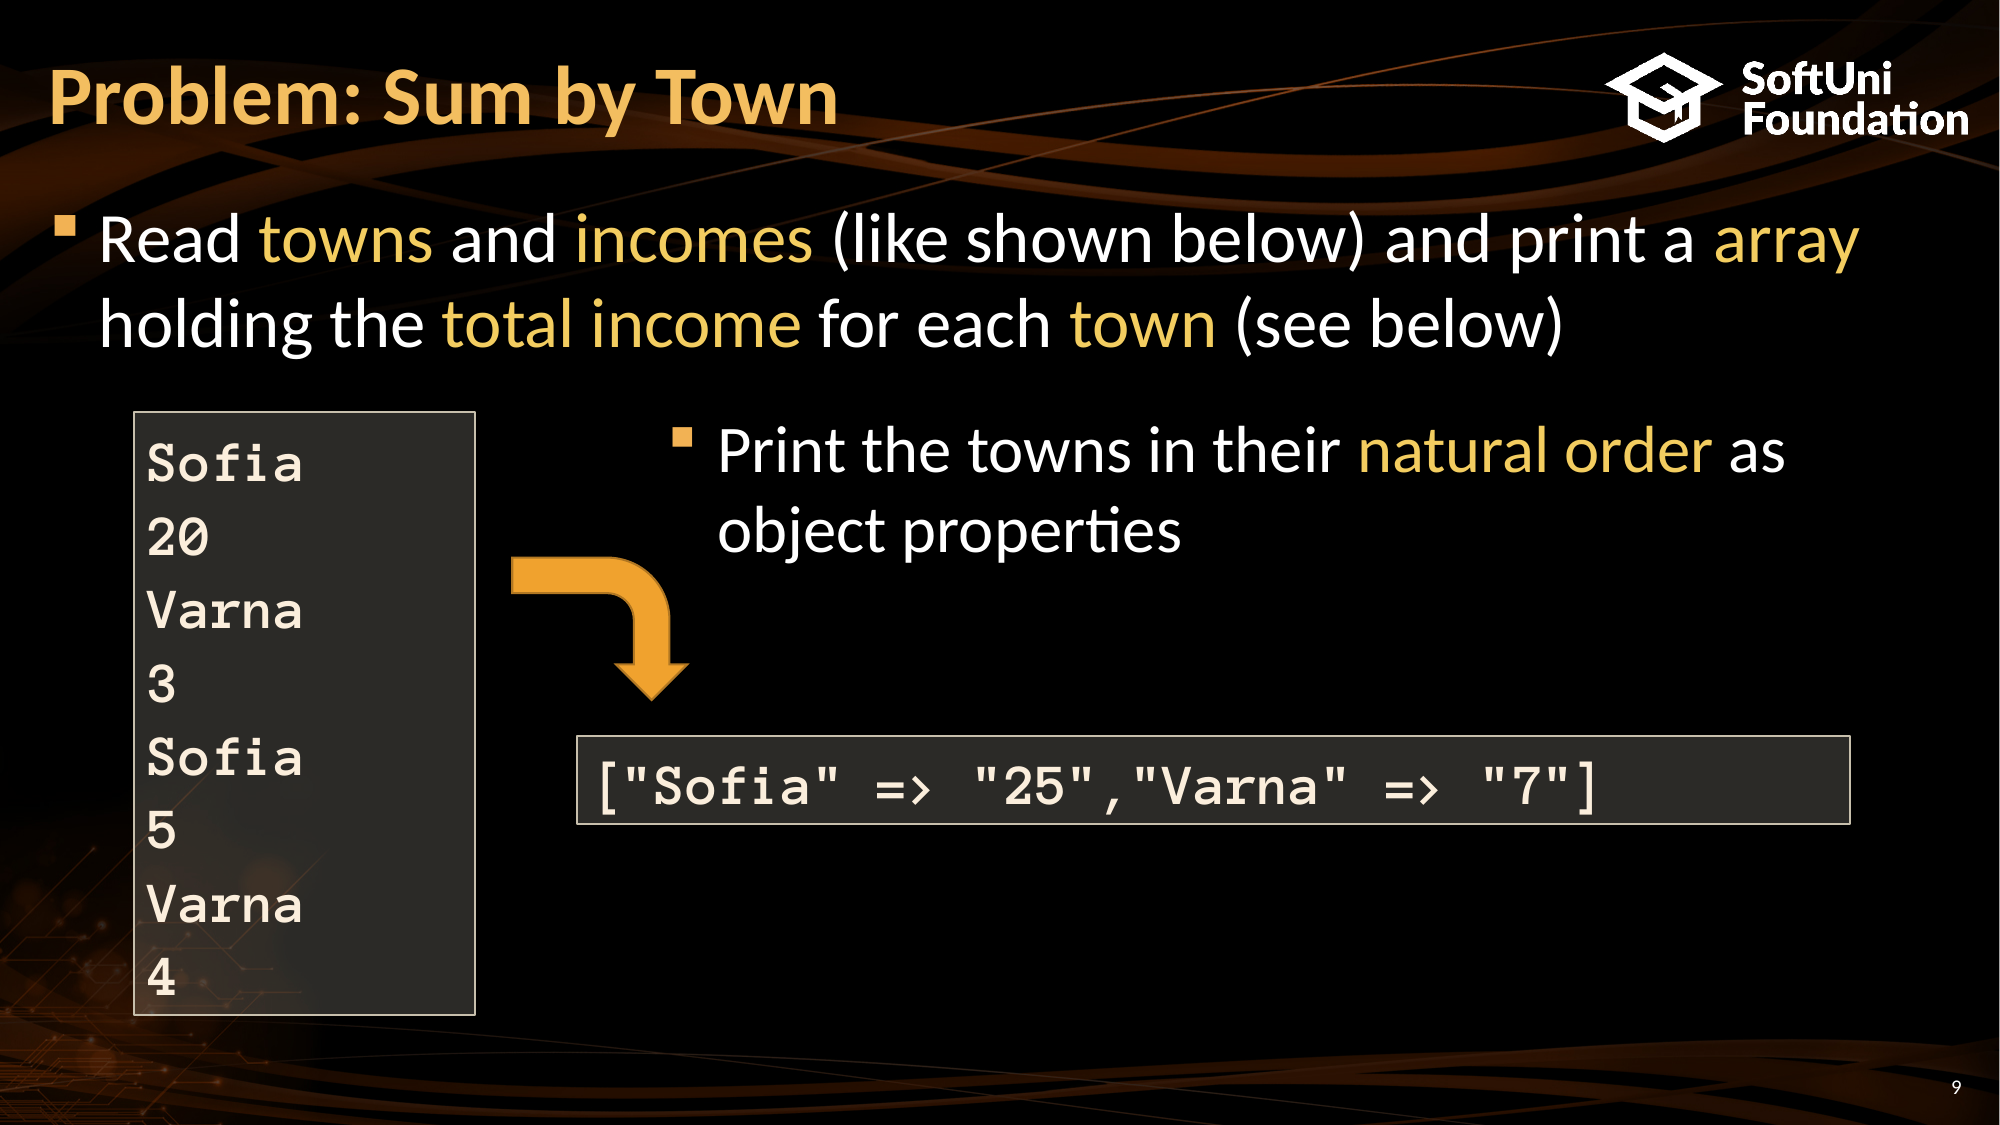

# Problem: Sum by Town
Read towns and incomes (like shown below) and print a array holding the total income for each town (see below)

Print the towns in their natural order as object properties
Sofia
20
Varna
3
Sofia
5
Varna
4

["Sofia" => "25","Varna" => "7"]
9